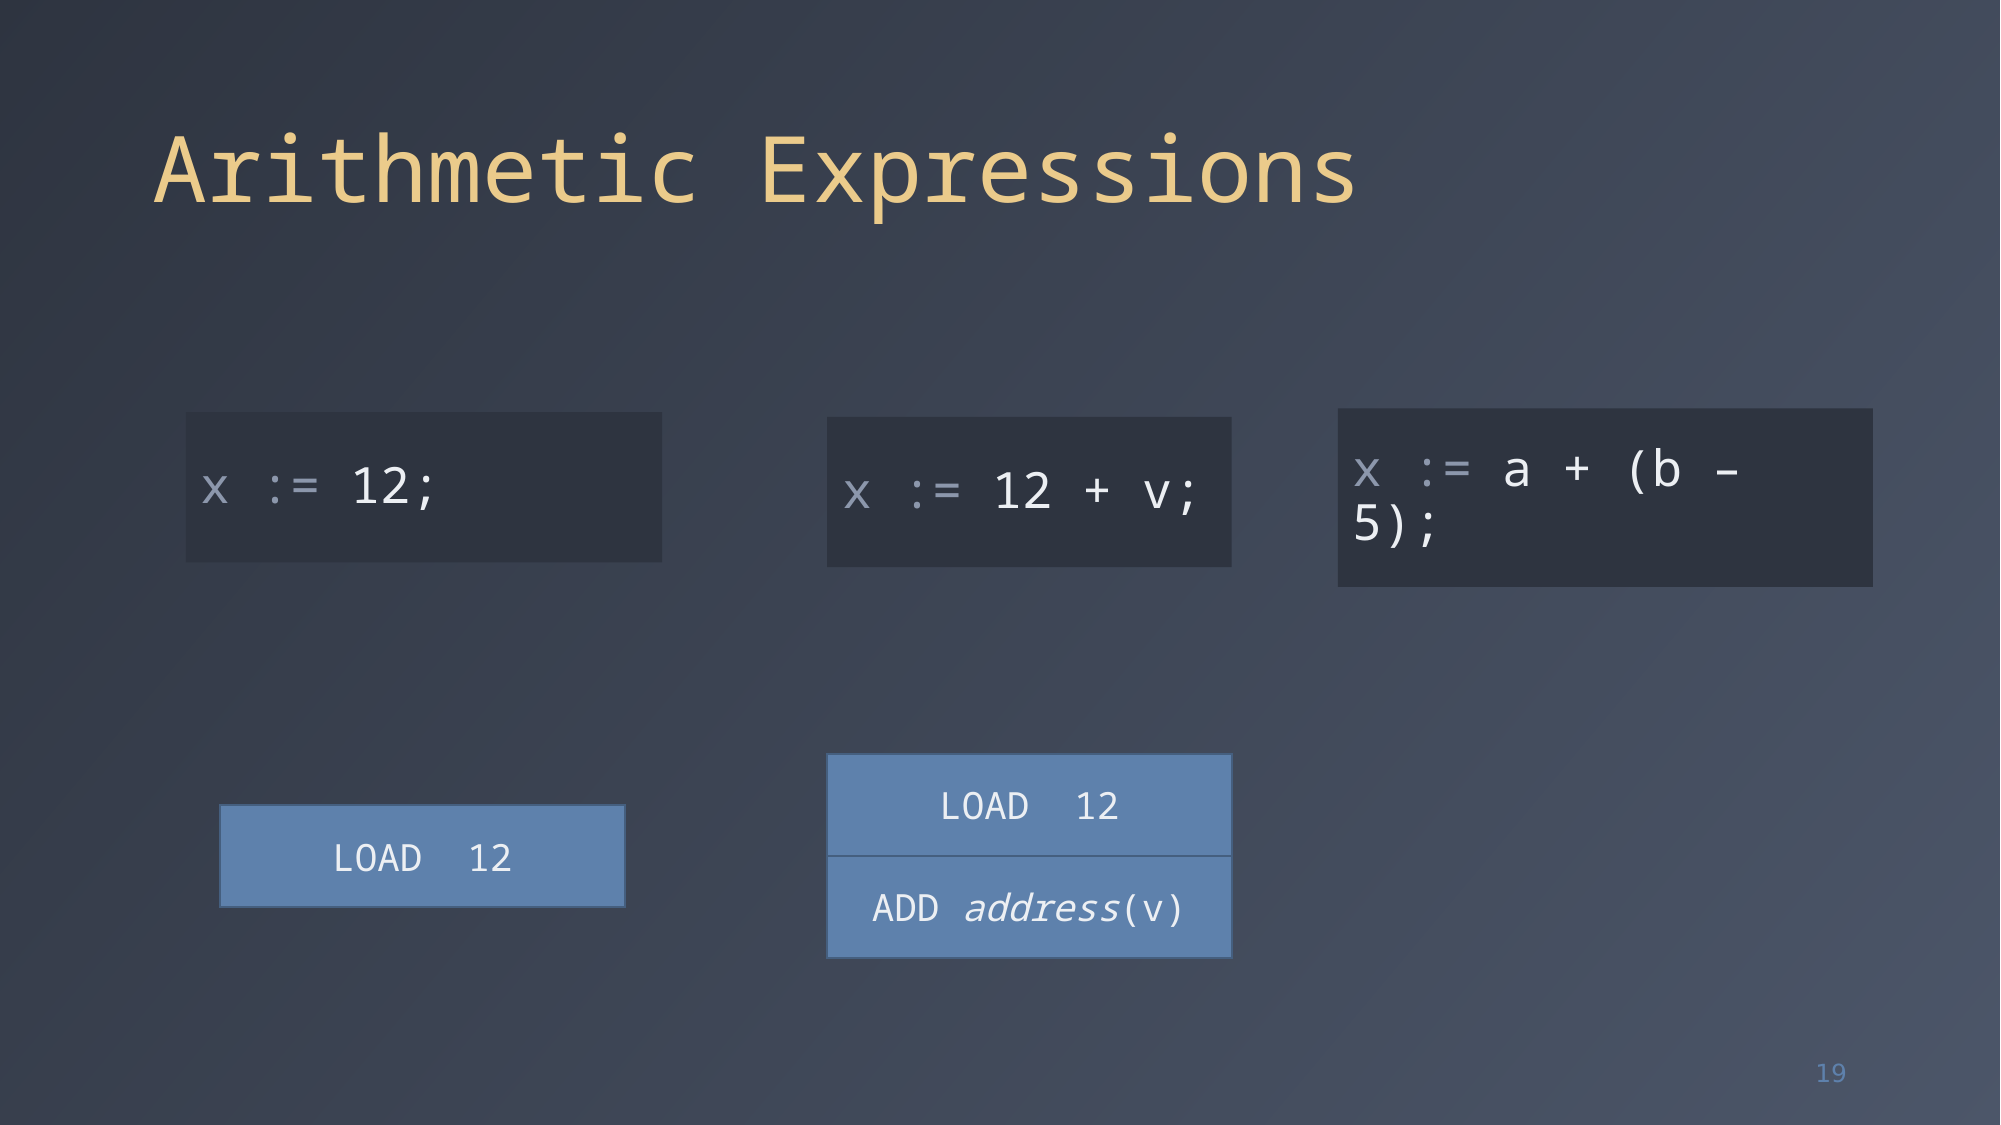

# Arithmetic Expressions
x := a + (b – 5);
x := 12;
x := 12 + v;
LOAD  12
LOAD  12
ADD address(v)
19